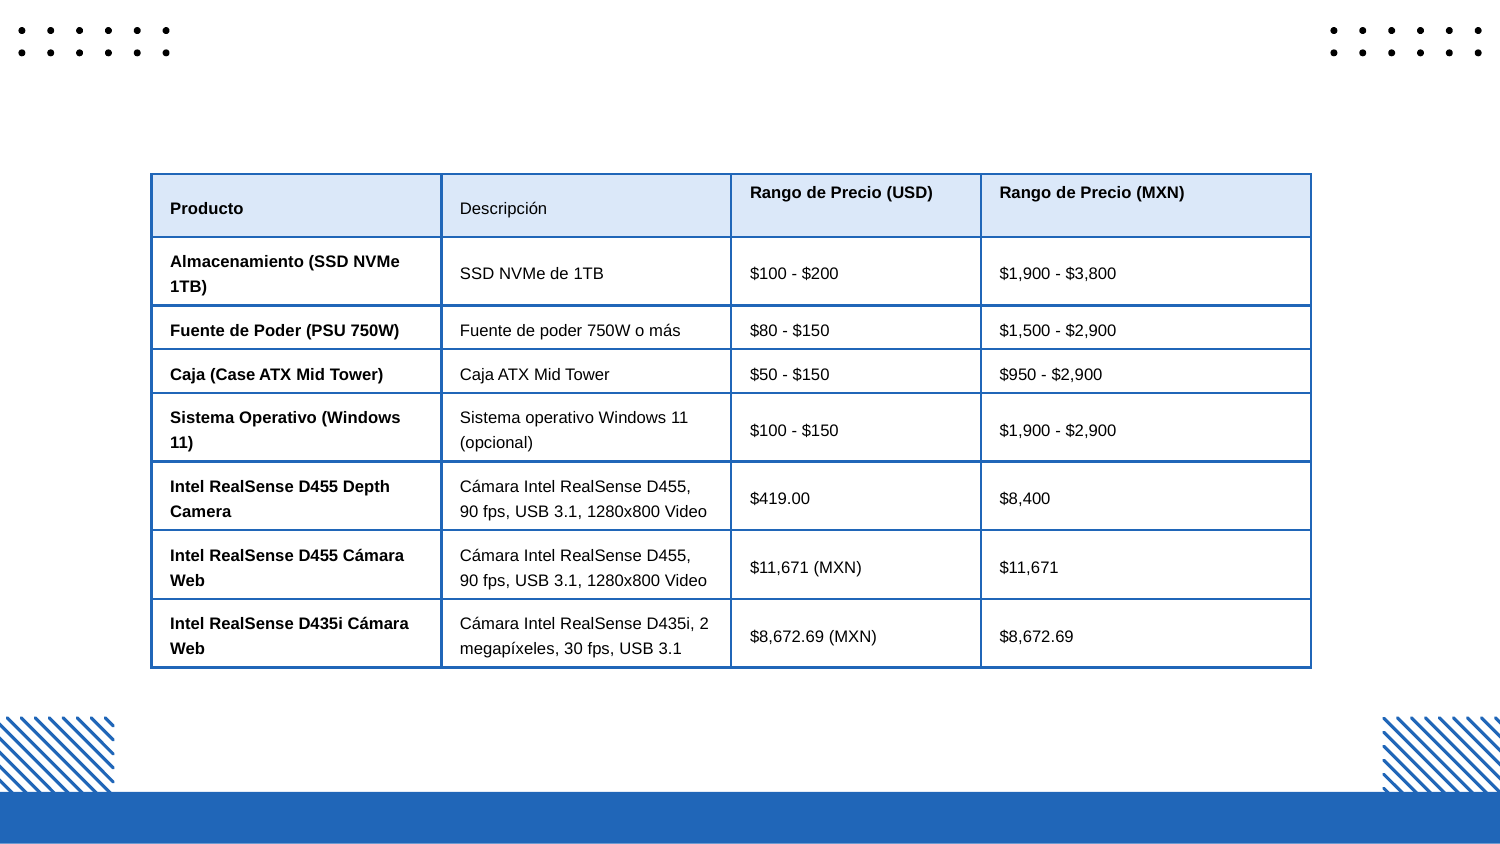

| Producto | Descripción | Rango de Precio (USD) | Rango de Precio (MXN) |
| --- | --- | --- | --- |
| Almacenamiento (SSD NVMe 1TB) | SSD NVMe de 1TB | $100 - $200 | $1,900 - $3,800 |
| Fuente de Poder (PSU 750W) | Fuente de poder 750W o más | $80 - $150 | $1,500 - $2,900 |
| Caja (Case ATX Mid Tower) | Caja ATX Mid Tower | $50 - $150 | $950 - $2,900 |
| Sistema Operativo (Windows 11) | Sistema operativo Windows 11 (opcional) | $100 - $150 | $1,900 - $2,900 |
| Intel RealSense D455 Depth Camera | Cámara Intel RealSense D455, 90 fps, USB 3.1, 1280x800 Video | $419.00 | $8,400 |
| Intel RealSense D455 Cámara Web | Cámara Intel RealSense D455, 90 fps, USB 3.1, 1280x800 Video | $11,671 (MXN) | $11,671 |
| Intel RealSense D435i Cámara Web | Cámara Intel RealSense D435i, 2 megapíxeles, 30 fps, USB 3.1 | $8,672.69 (MXN) | $8,672.69 |